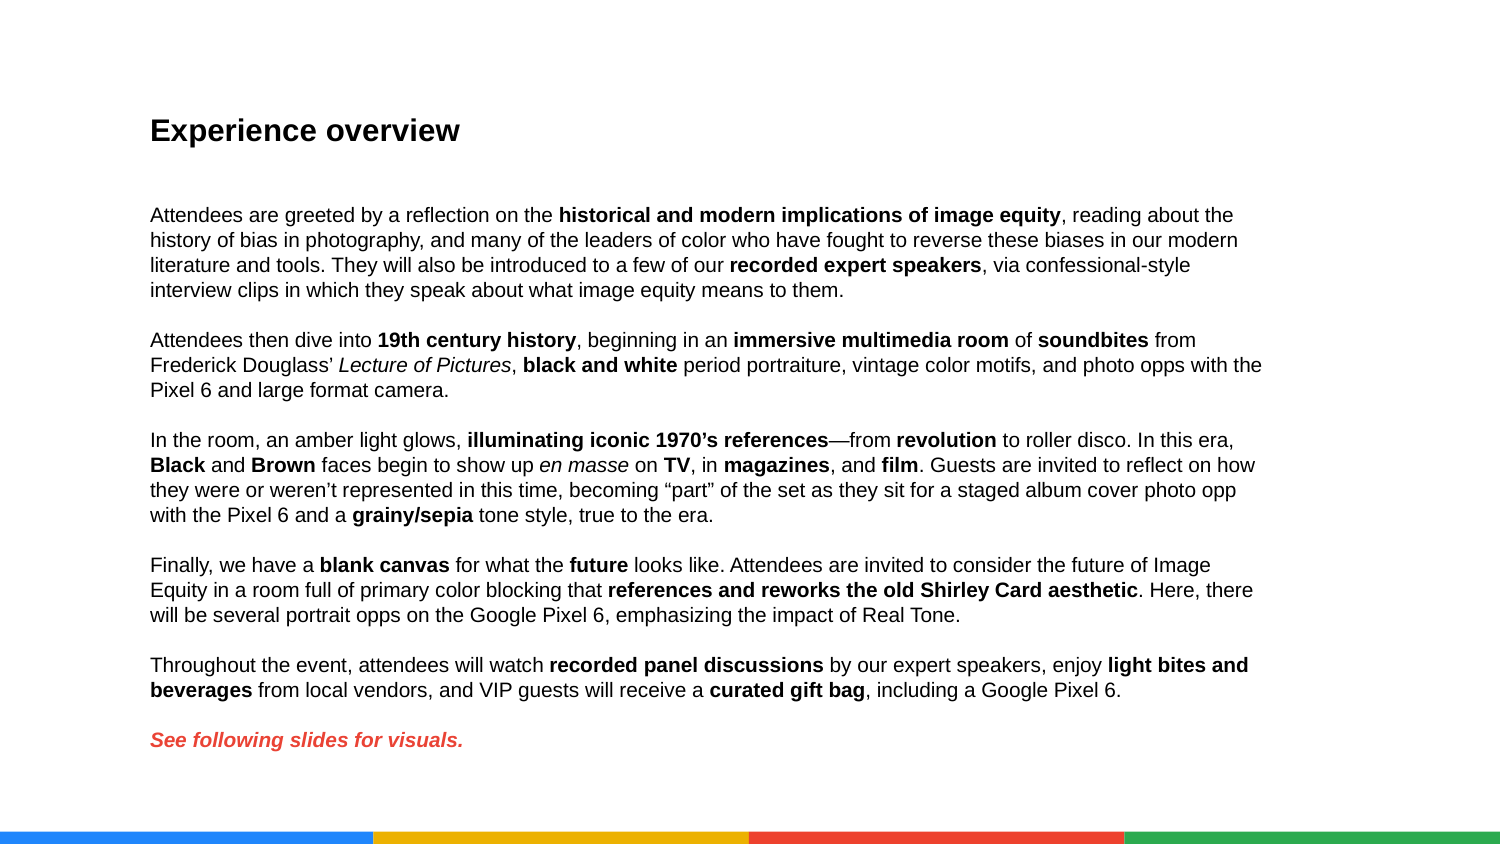

Experience overview
Attendees are greeted by a reflection on the historical and modern implications of image equity, reading about the history of bias in photography, and many of the leaders of color who have fought to reverse these biases in our modern literature and tools. They will also be introduced to a few of our recorded expert speakers, via confessional-style interview clips in which they speak about what image equity means to them.

Attendees then dive into 19th century history, beginning in an immersive multimedia room of soundbites from Frederick Douglass’ Lecture of Pictures, black and white period portraiture, vintage color motifs, and photo opps with the Pixel 6 and large format camera.

In the room, an amber light glows, illuminating iconic 1970’s references—from revolution to roller disco. In this era, Black and Brown faces begin to show up en masse on TV, in magazines, and film. Guests are invited to reflect on how they were or weren’t represented in this time, becoming “part” of the set as they sit for a staged album cover photo opp with the Pixel 6 and a grainy/sepia tone style, true to the era.

Finally, we have a blank canvas for what the future looks like. Attendees are invited to consider the future of Image Equity in a room full of primary color blocking that references and reworks the old Shirley Card aesthetic. Here, there will be several portrait opps on the Google Pixel 6, emphasizing the impact of Real Tone.

Throughout the event, attendees will watch recorded panel discussions by our expert speakers, enjoy light bites and beverages from local vendors, and VIP guests will receive a curated gift bag, including a Google Pixel 6.

See following slides for visuals.